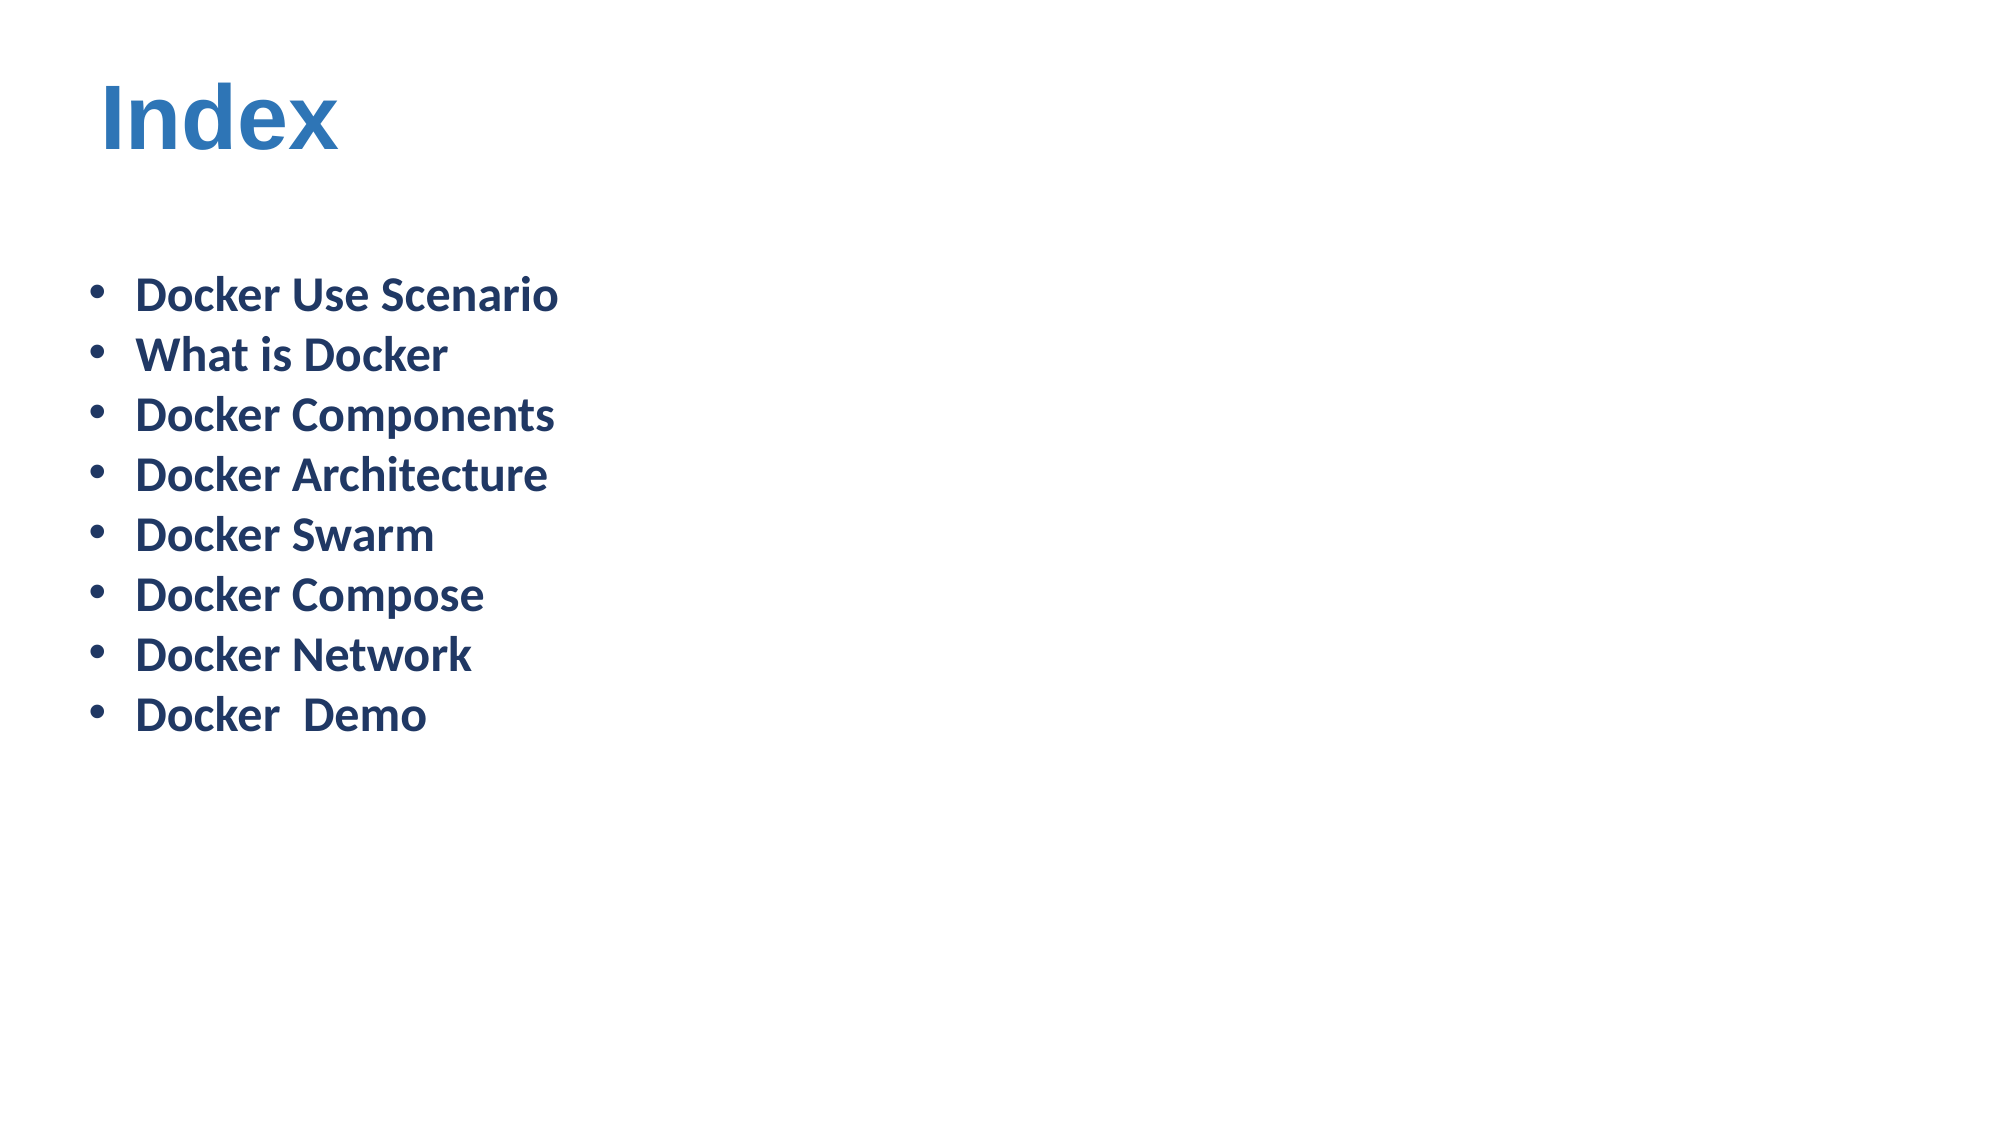

Index
Docker Use Scenario
What is Docker
Docker Components
Docker Architecture
Docker Swarm
Docker Compose
Docker Network
Docker  Demo